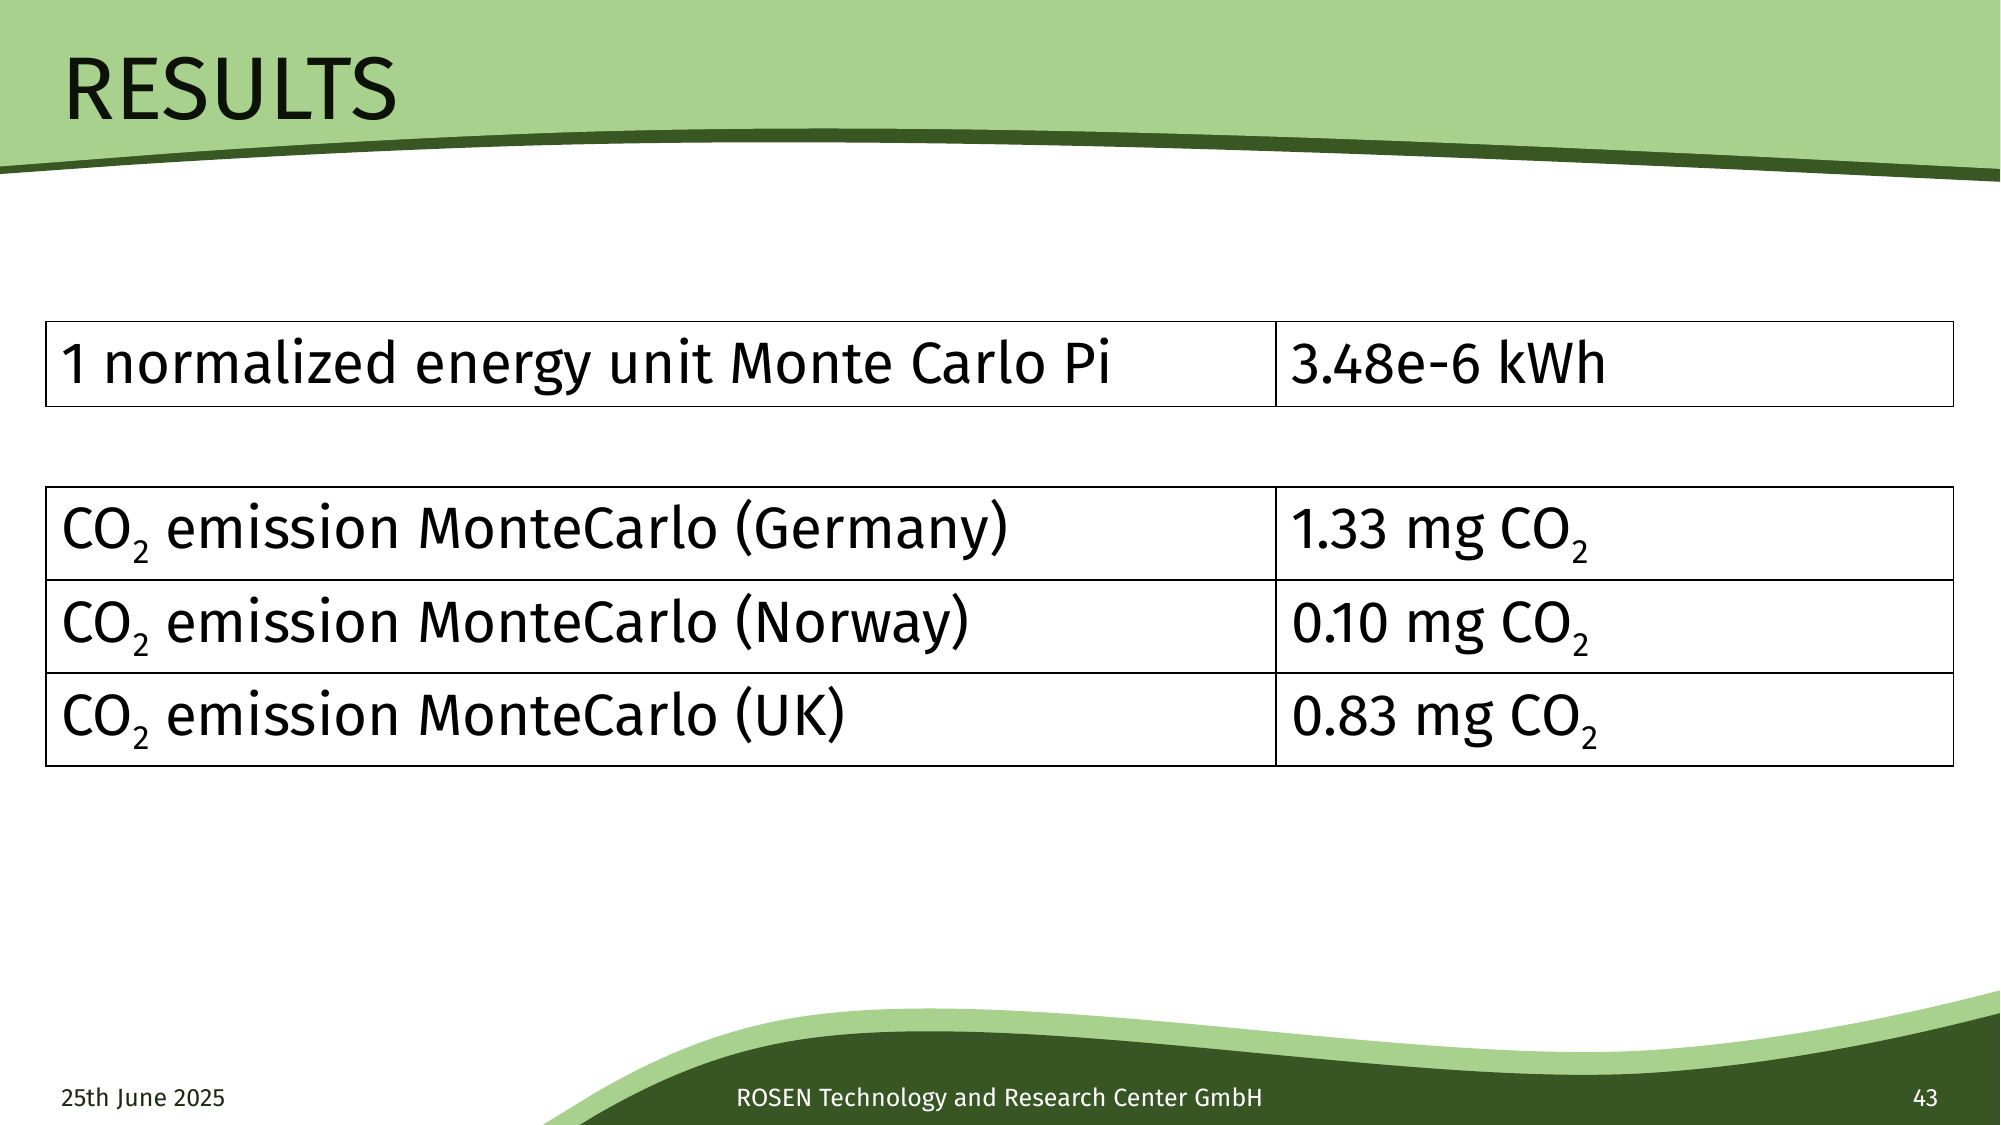

# Results
| 1 normalized energy unit Monte Carlo Pi | 3.48e-6 kWh |
| --- | --- |
| CO2 emission MonteCarlo (Germany) | 1.33 mg CO2 |
| --- | --- |
| CO2 emission MonteCarlo (Norway) | 0.10 mg CO2 |
| CO2 emission MonteCarlo (UK) | 0.83 mg CO2 |
25th June 2025
ROSEN Technology and Research Center GmbH
43